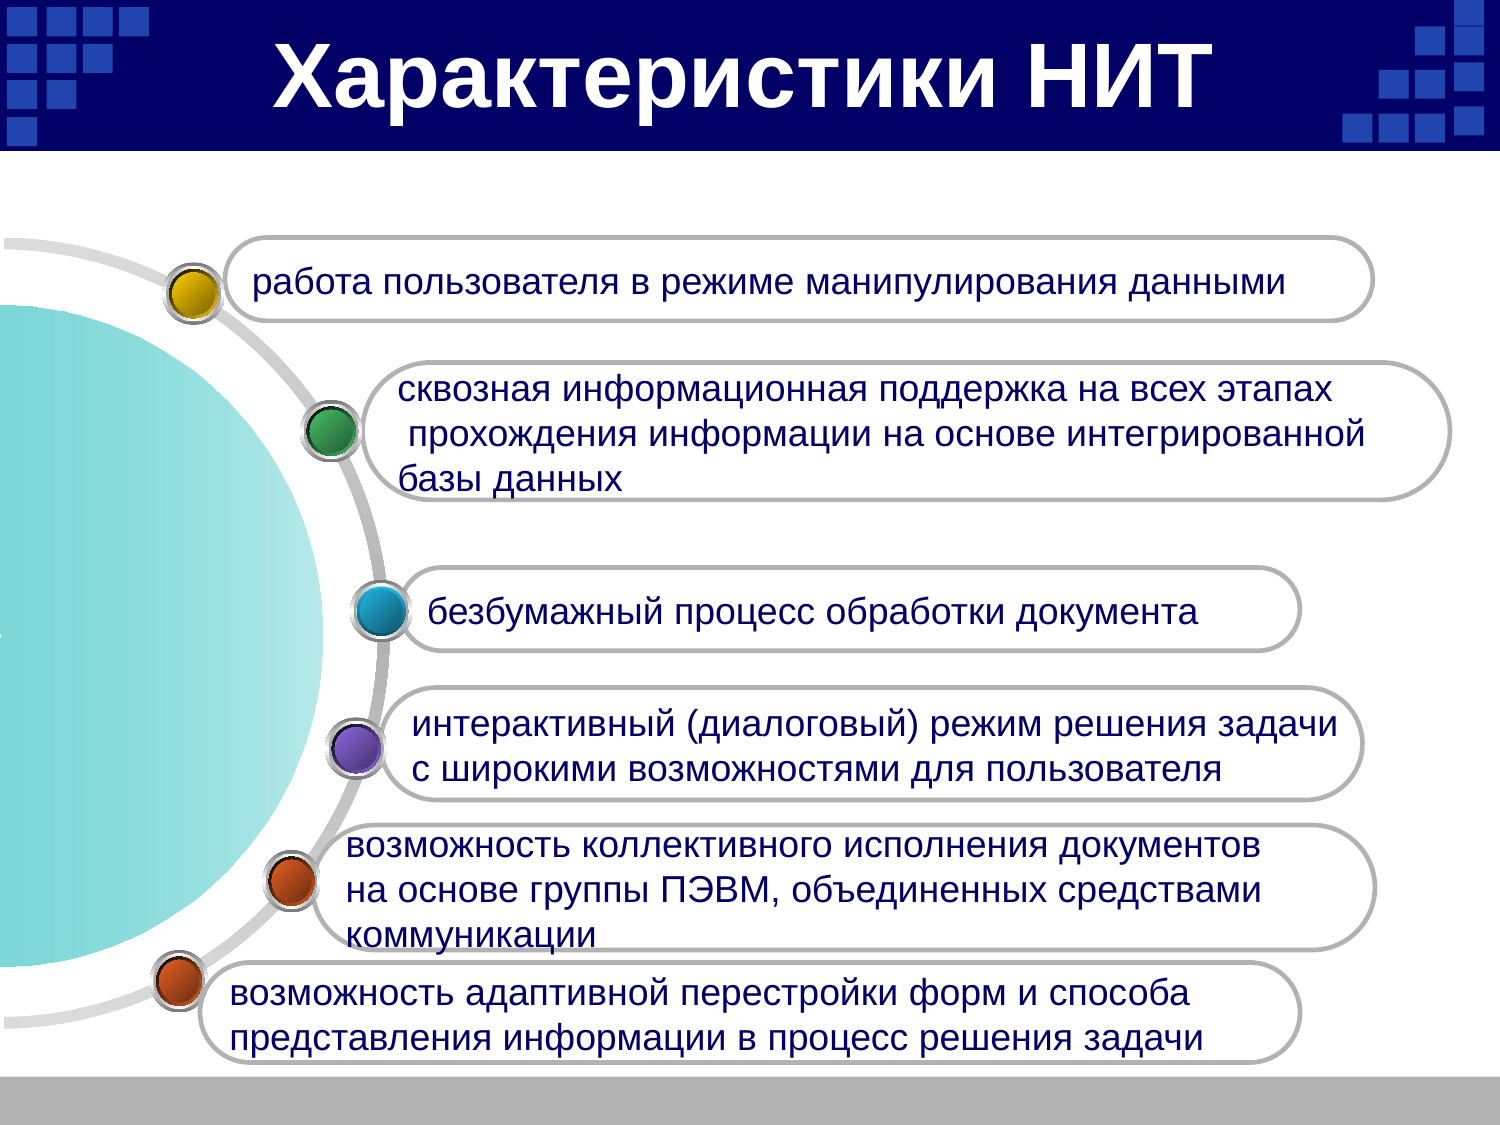

# Характеристики НИТ

работа пользователя в режиме манипулирования данными

сквозная информационная поддержка на всех этапах
 прохождения информации на основе интегрированной
базы данных

безбумажный процесс обработки документа

интерактивный (диалоговый) режим решения задачи
с широкими возможностями для пользователя

возможность коллективного исполнения документов
на основе группы ПЭВМ, объединенных средствами
коммуникации

возможность адаптивной перестройки форм и способа
представления информации в процесс решения задачи